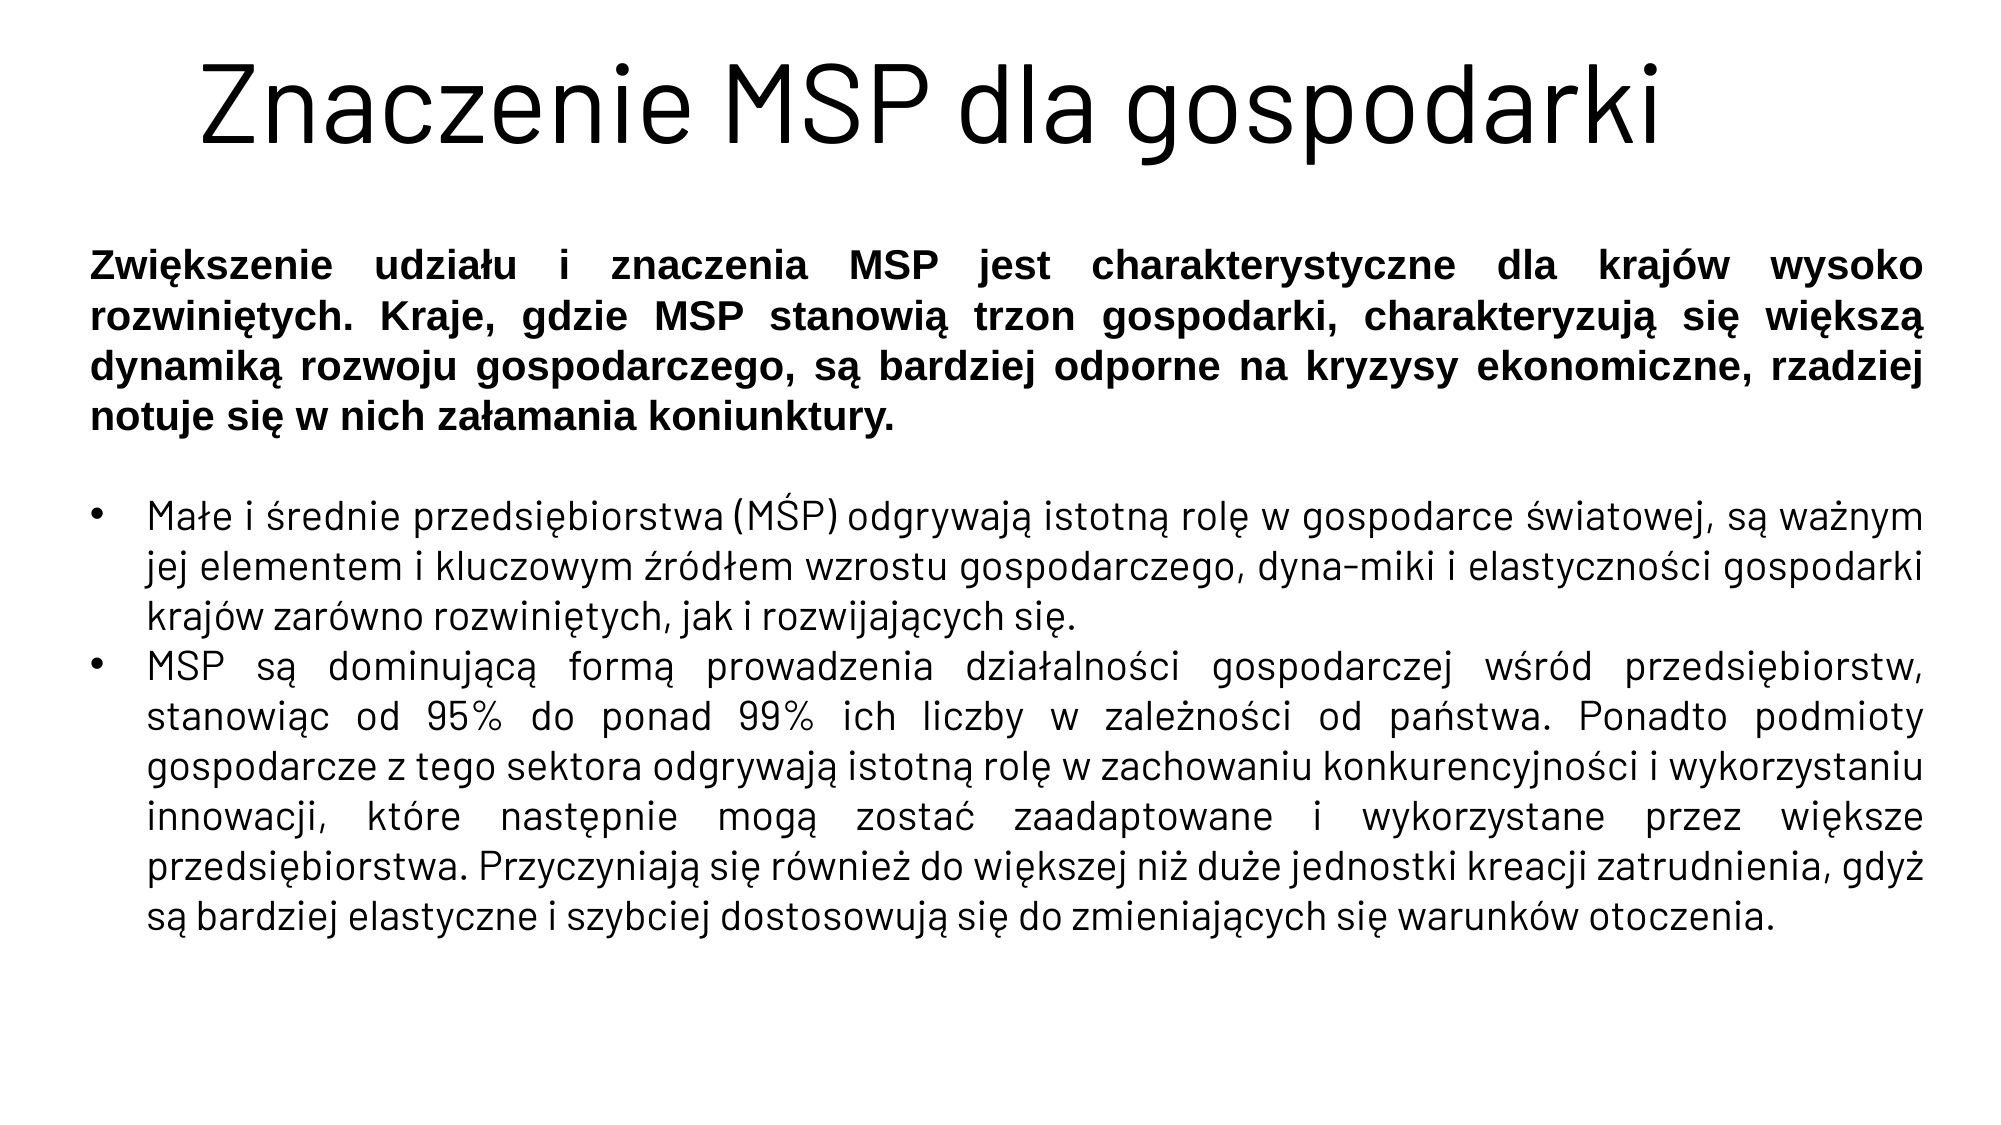

# Znaczenie MSP dla gospodarki
Zwiększenie udziału i znaczenia MSP jest charakterystyczne dla krajów wysoko rozwiniętych. Kraje, gdzie MSP stanowią trzon gospodarki, charakteryzują się większą dynamiką rozwoju gospodarczego, są bardziej odporne na kryzysy ekonomiczne, rzadziej notuje się w nich załamania koniunktury.

Małe i średnie przedsiębiorstwa (MŚP) odgrywają istotną rolę w gospodarce światowej, są ważnym jej elementem i kluczowym źródłem wzrostu gospodarczego, dyna-miki i elastyczności gospodarki krajów zarówno rozwiniętych, jak i rozwijających się.
MSP są dominującą formą prowadzenia działalności gospodarczej wśród przedsiębiorstw, stanowiąc od 95% do ponad 99% ich liczby w zależności od państwa. Ponadto podmioty gospodarcze z tego sektora odgrywają istotną rolę w zachowaniu konkurencyjności i wykorzystaniu innowacji, które następnie mogą zostać zaadaptowane i wykorzystane przez większe przedsiębiorstwa. Przyczyniają się również do większej niż duże jednostki kreacji zatrudnienia, gdyż są bardziej elastyczne i szybciej dostosowują się do zmieniających się warunków otoczenia.